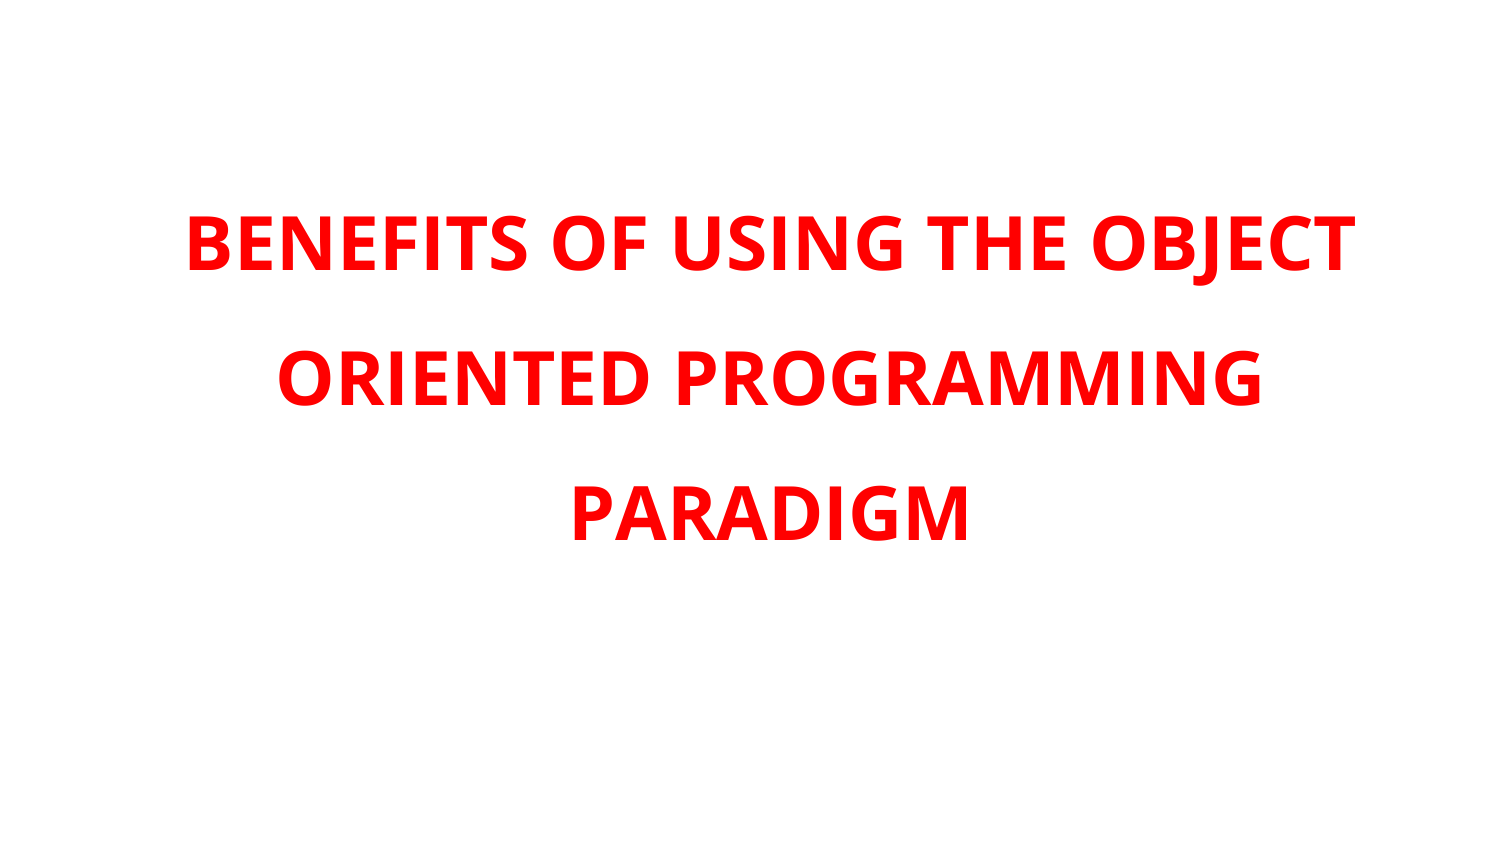

# BENEFITS OF USING THE OBJECT ORIENTED PROGRAMMING PARADIGM